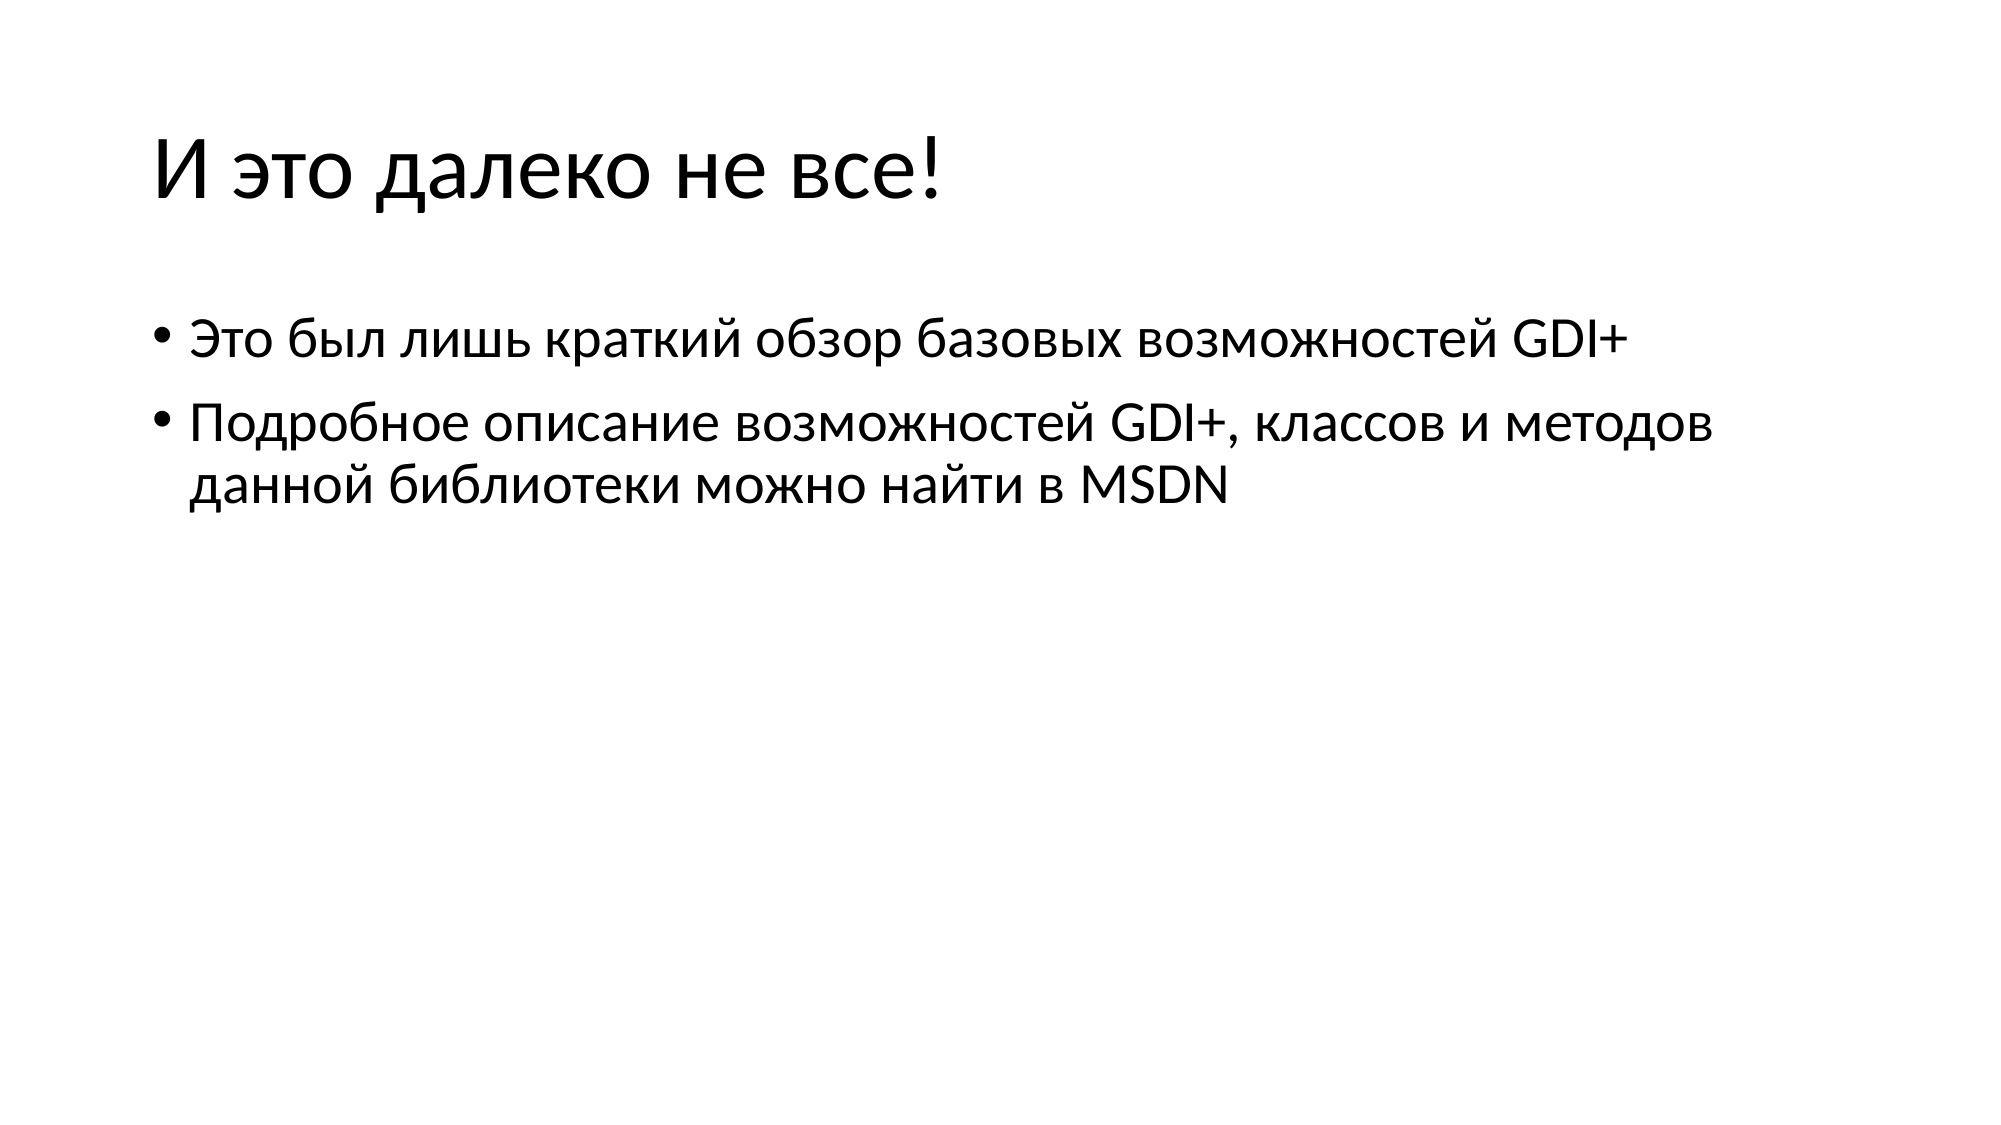

# И это далеко не все!
Это был лишь краткий обзор базовых возможностей GDI+
Подробное описание возможностей GDI+, классов и методов данной библиотеки можно найти в MSDN